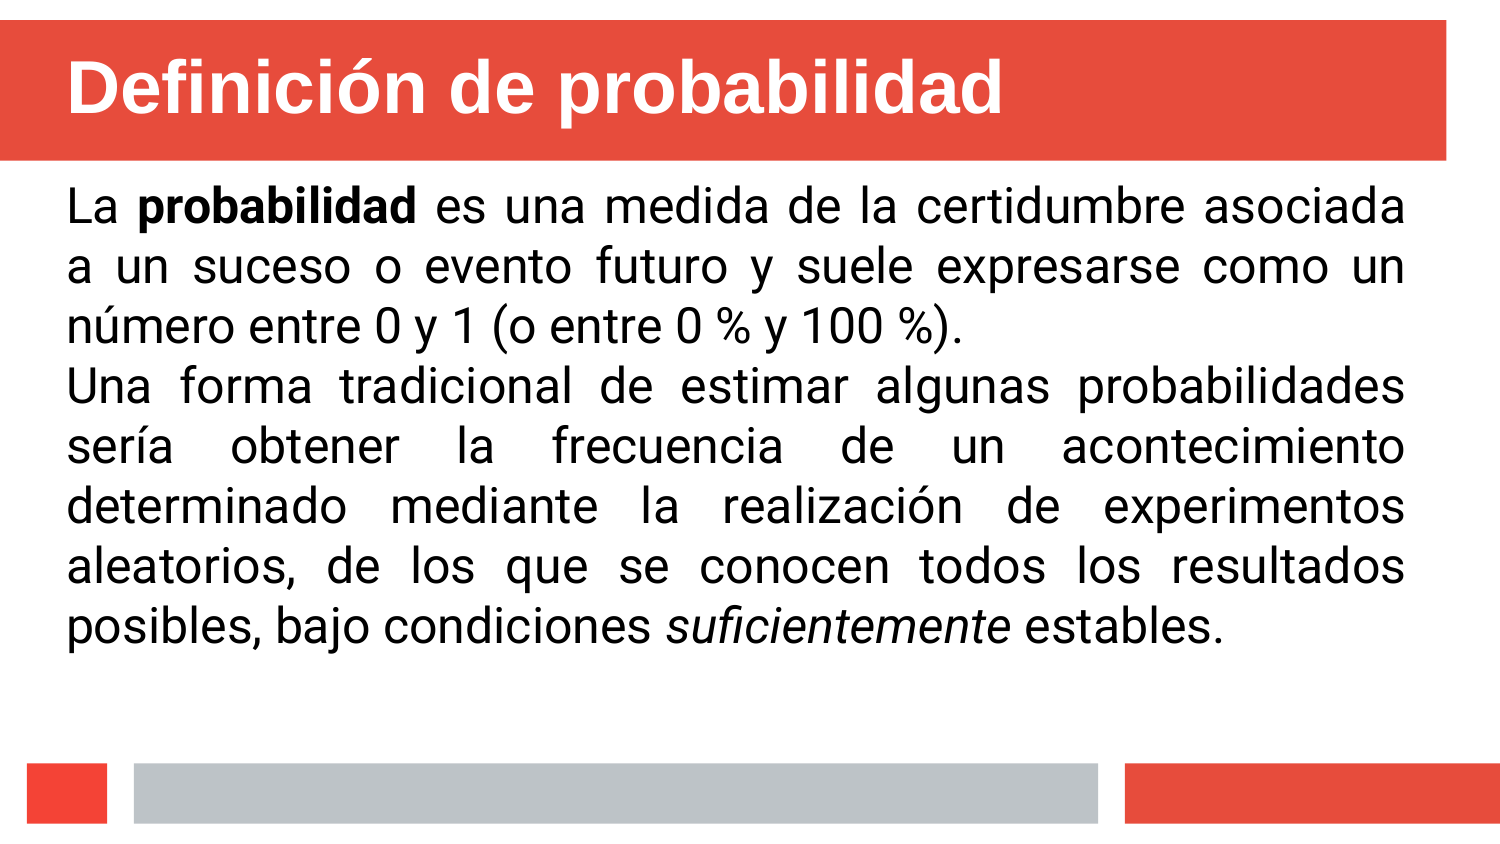

# Definición de probabilidad
La probabilidad es una medida de la certidumbre asociada a un suceso o evento futuro y suele expresarse como un número entre 0 y 1 (o entre 0 % y 100 %).
Una forma tradicional de estimar algunas probabilidades sería obtener la frecuencia de un acontecimiento determinado mediante la realización de experimentos aleatorios, de los que se conocen todos los resultados posibles, bajo condiciones suficientemente estables.